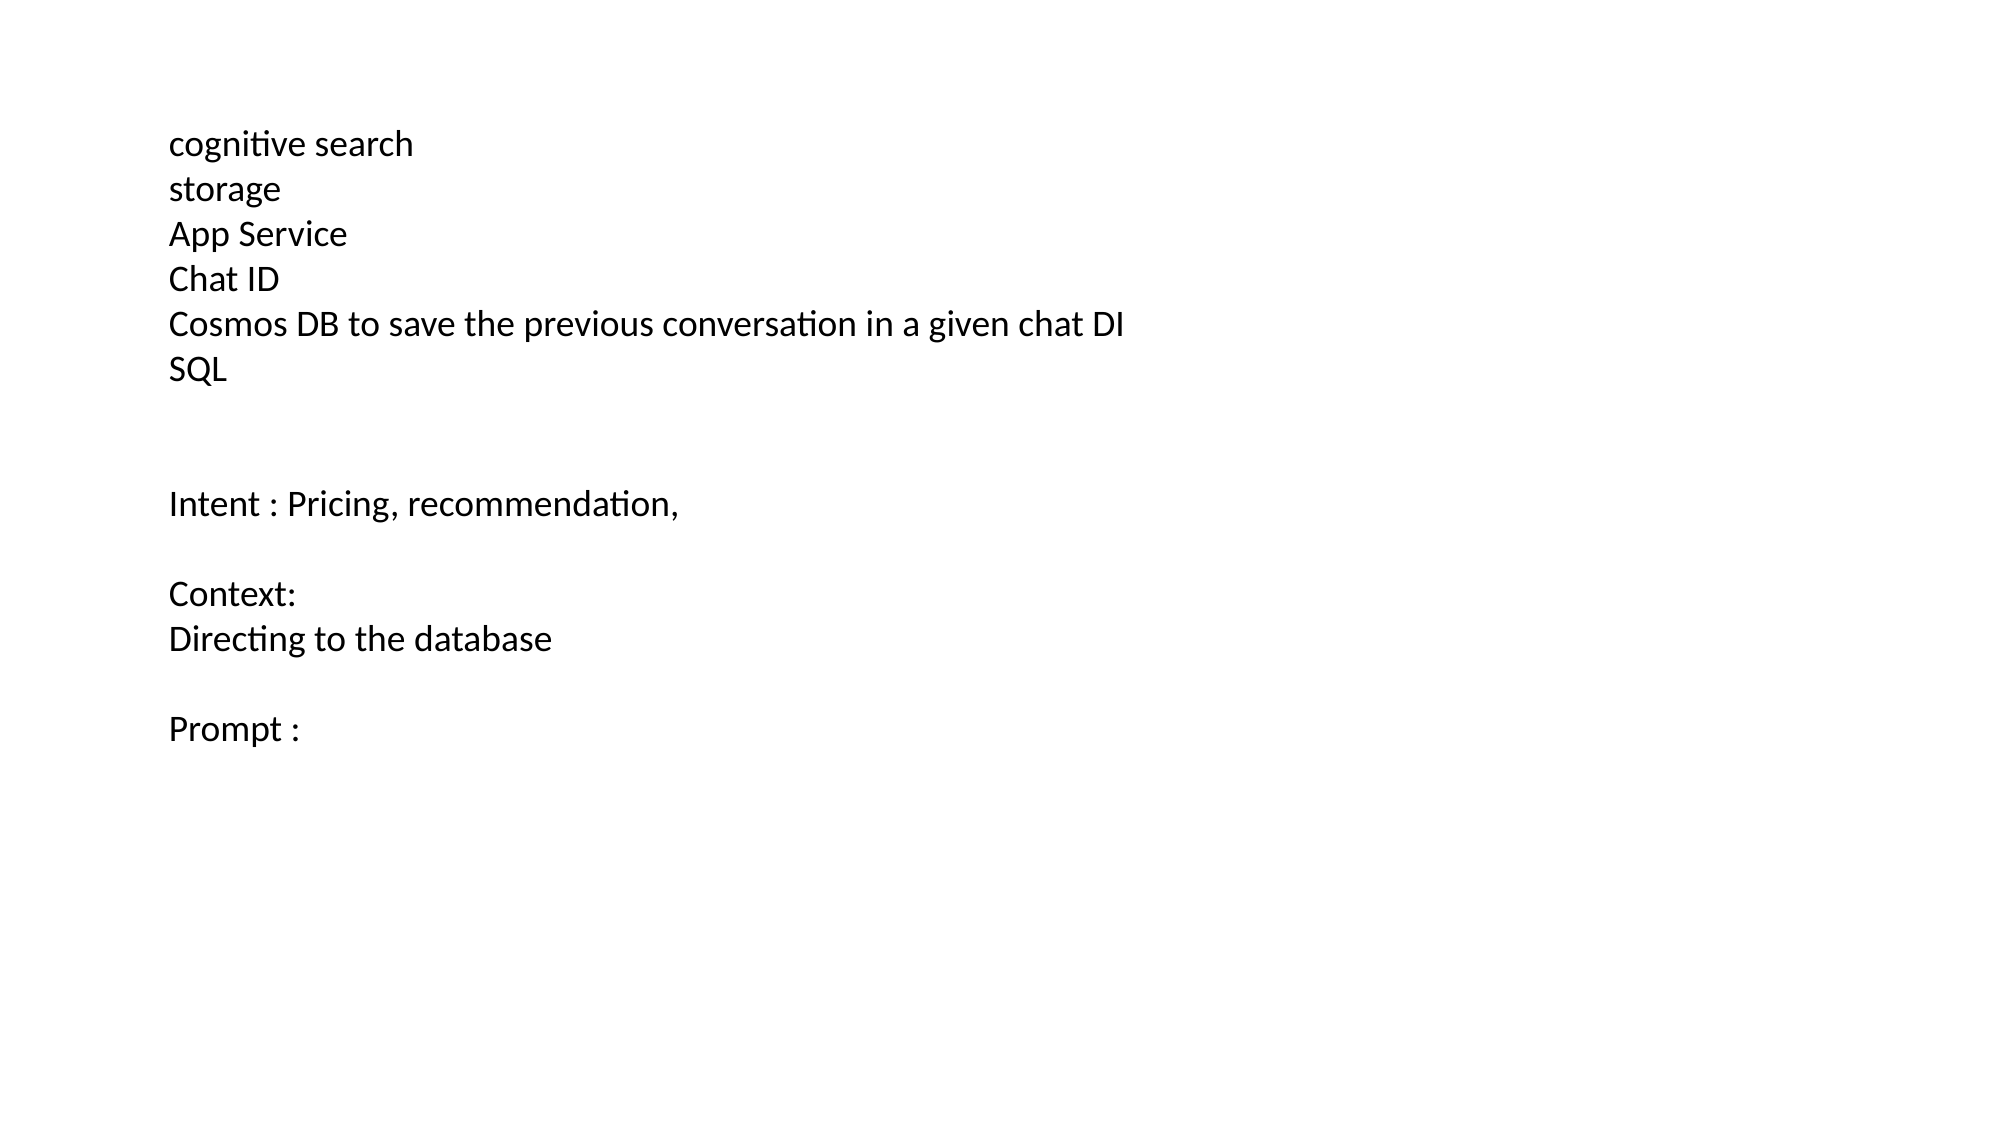

cognitive search
storage
App Service
Chat ID
Cosmos DB to save the previous conversation in a given chat DI
SQL

Intent : Pricing, recommendation,

Context:
Directing to the database

Prompt :